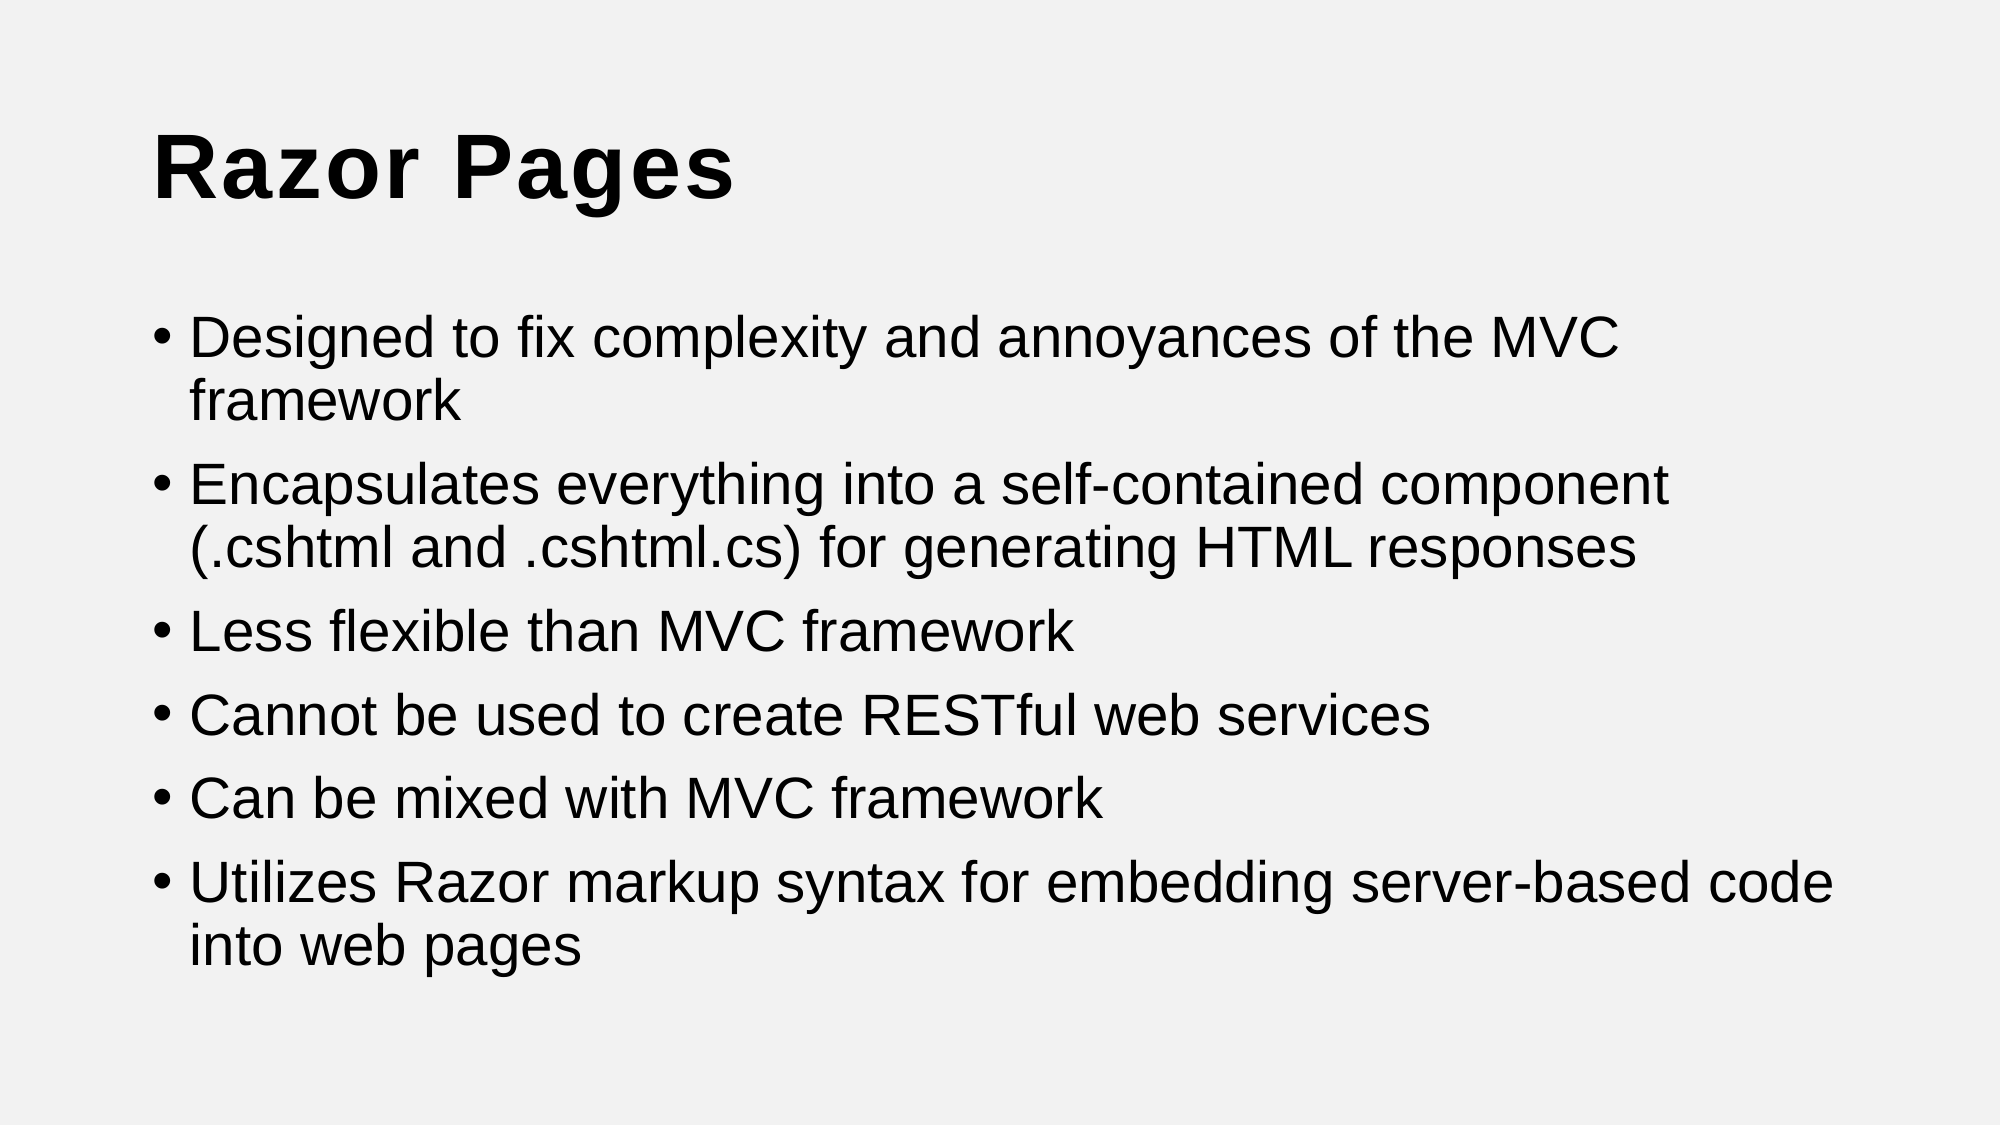

# Razor Pages
Designed to fix complexity and annoyances of the MVC framework
Encapsulates everything into a self-contained component (.cshtml and .cshtml.cs) for generating HTML responses
Less flexible than MVC framework
Cannot be used to create RESTful web services
Can be mixed with MVC framework
Utilizes Razor markup syntax for embedding server-based code into web pages